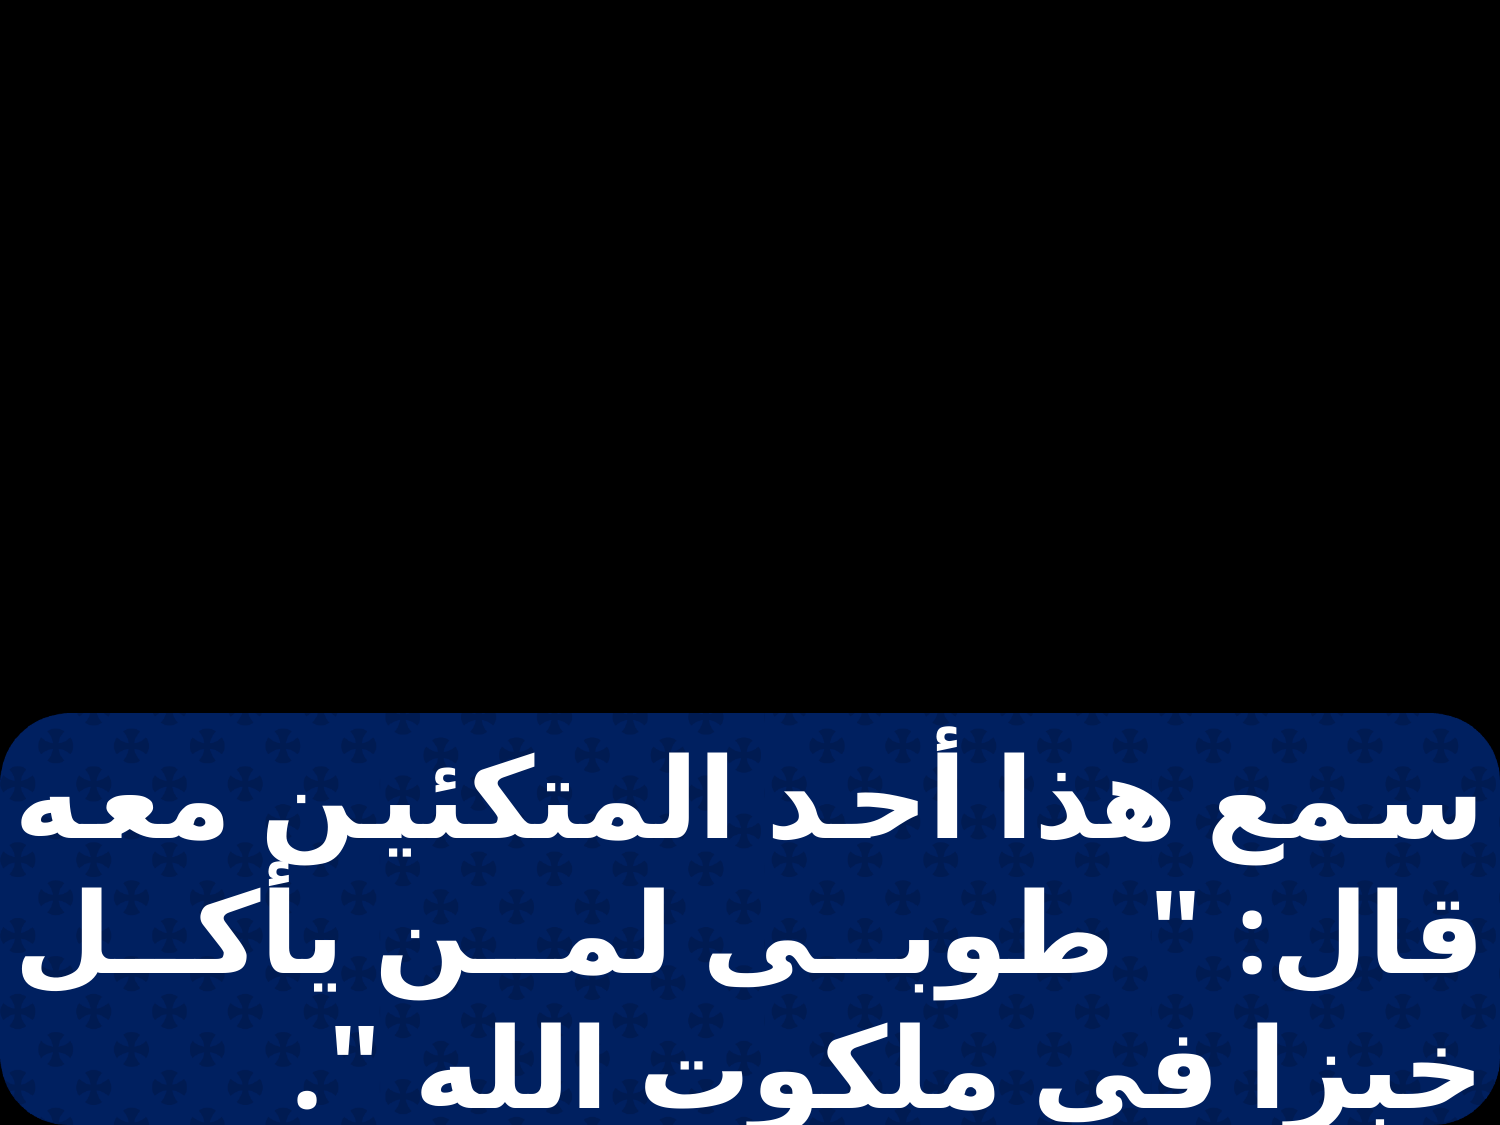

سمع هذا أحد المتكئين معه قال: " طوبى لمن يأكل خبزا في ملكوت الله ".